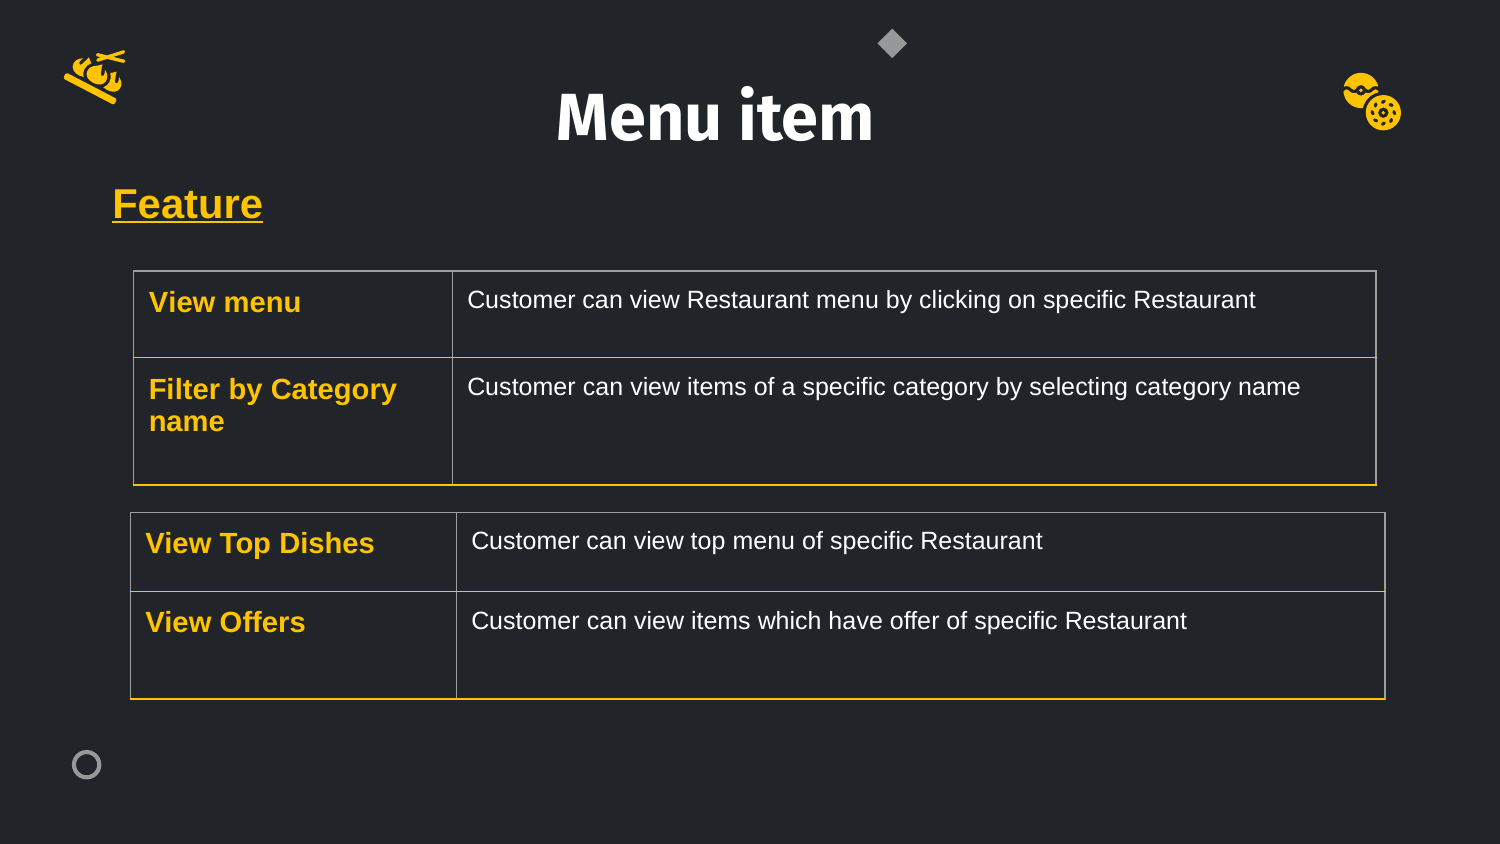

Menu item

Feature
| View menu | Customer can view Restaurant menu by clicking on specific Restaurant |
| --- | --- |
| Filter by Category name | Customer can view items of a specific category by selecting category name |
| View Top Dishes | Customer can view top menu of specific Restaurant |
| --- | --- |
| View Offers | Customer can view items which have offer of specific Restaurant |